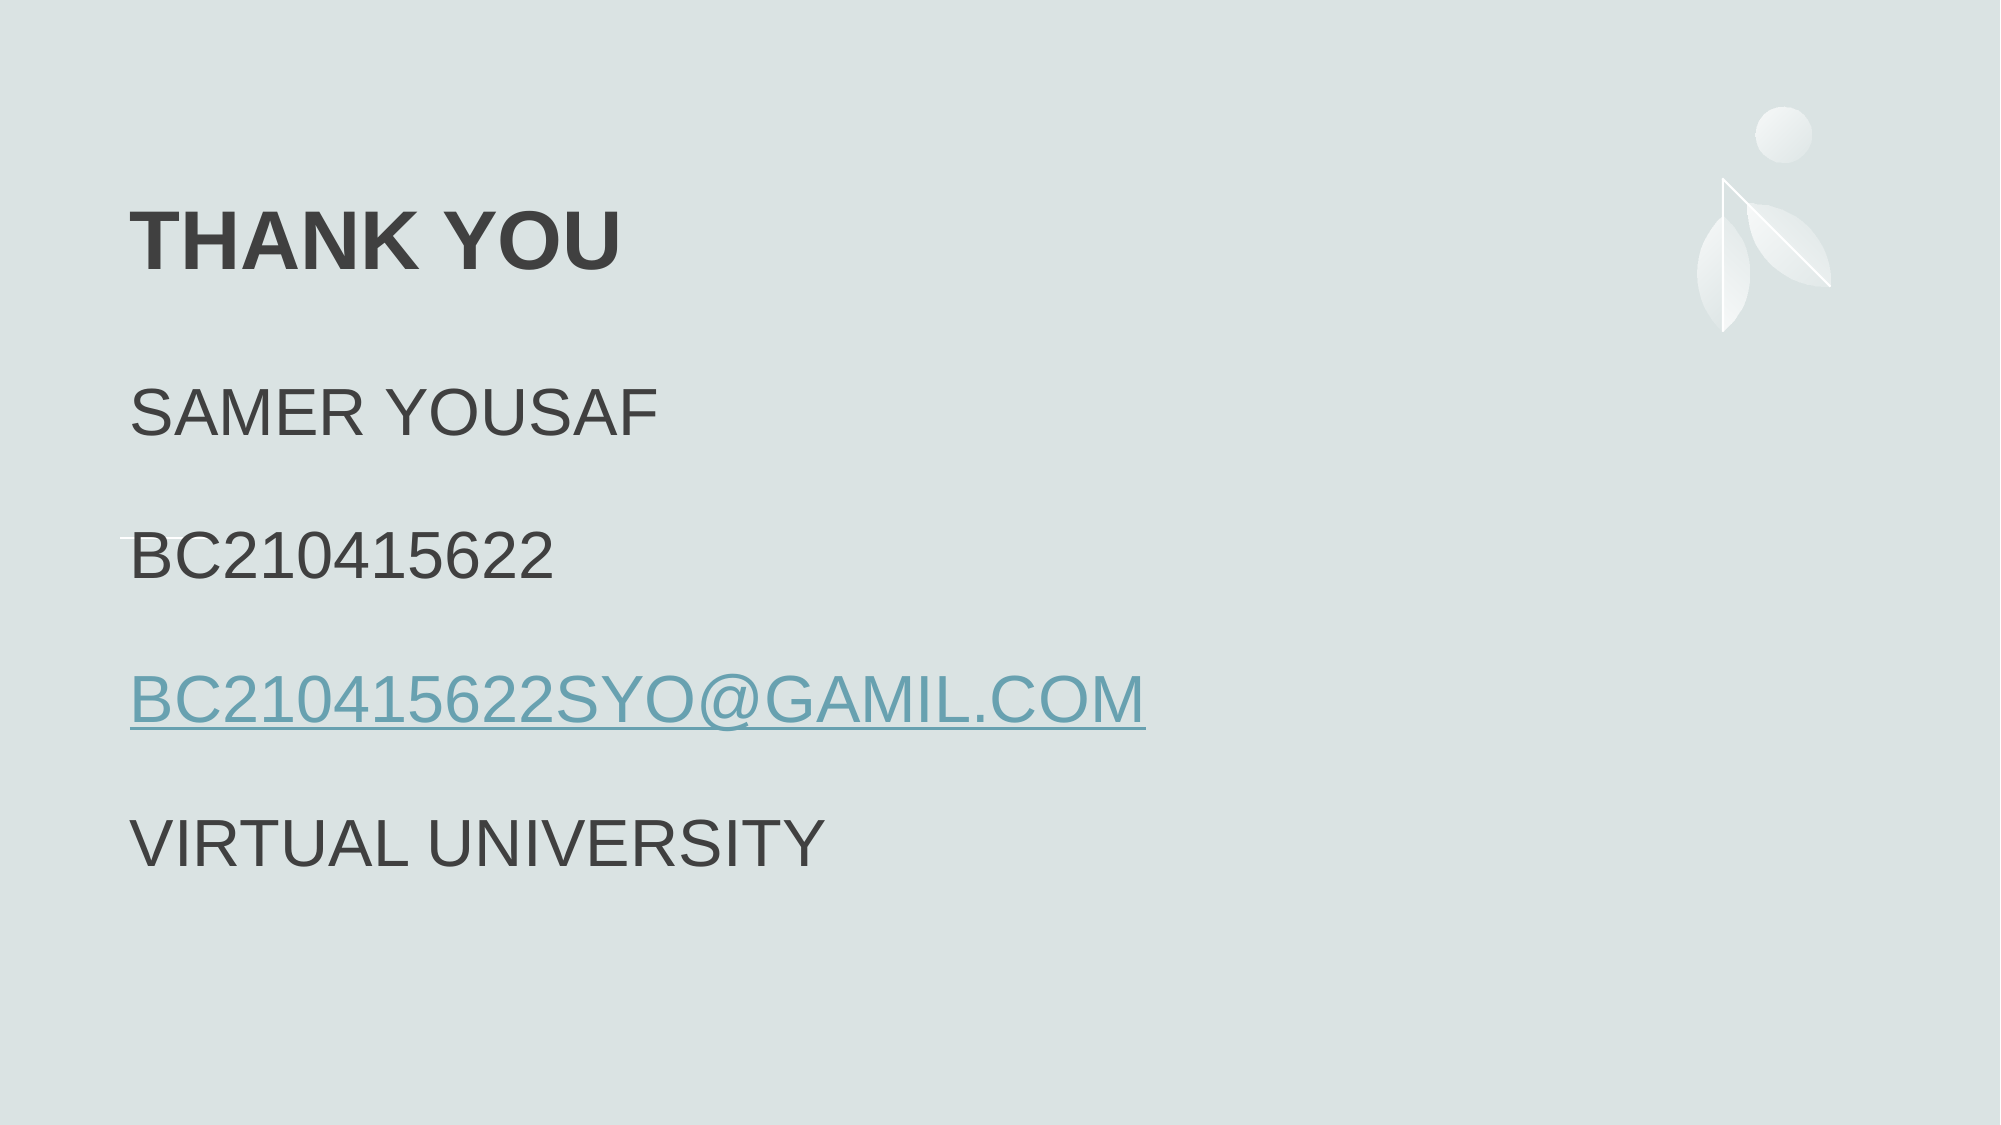

# THANK YOU samer yousaf bc210415622 bc210415622syo@gamil.com virtual university